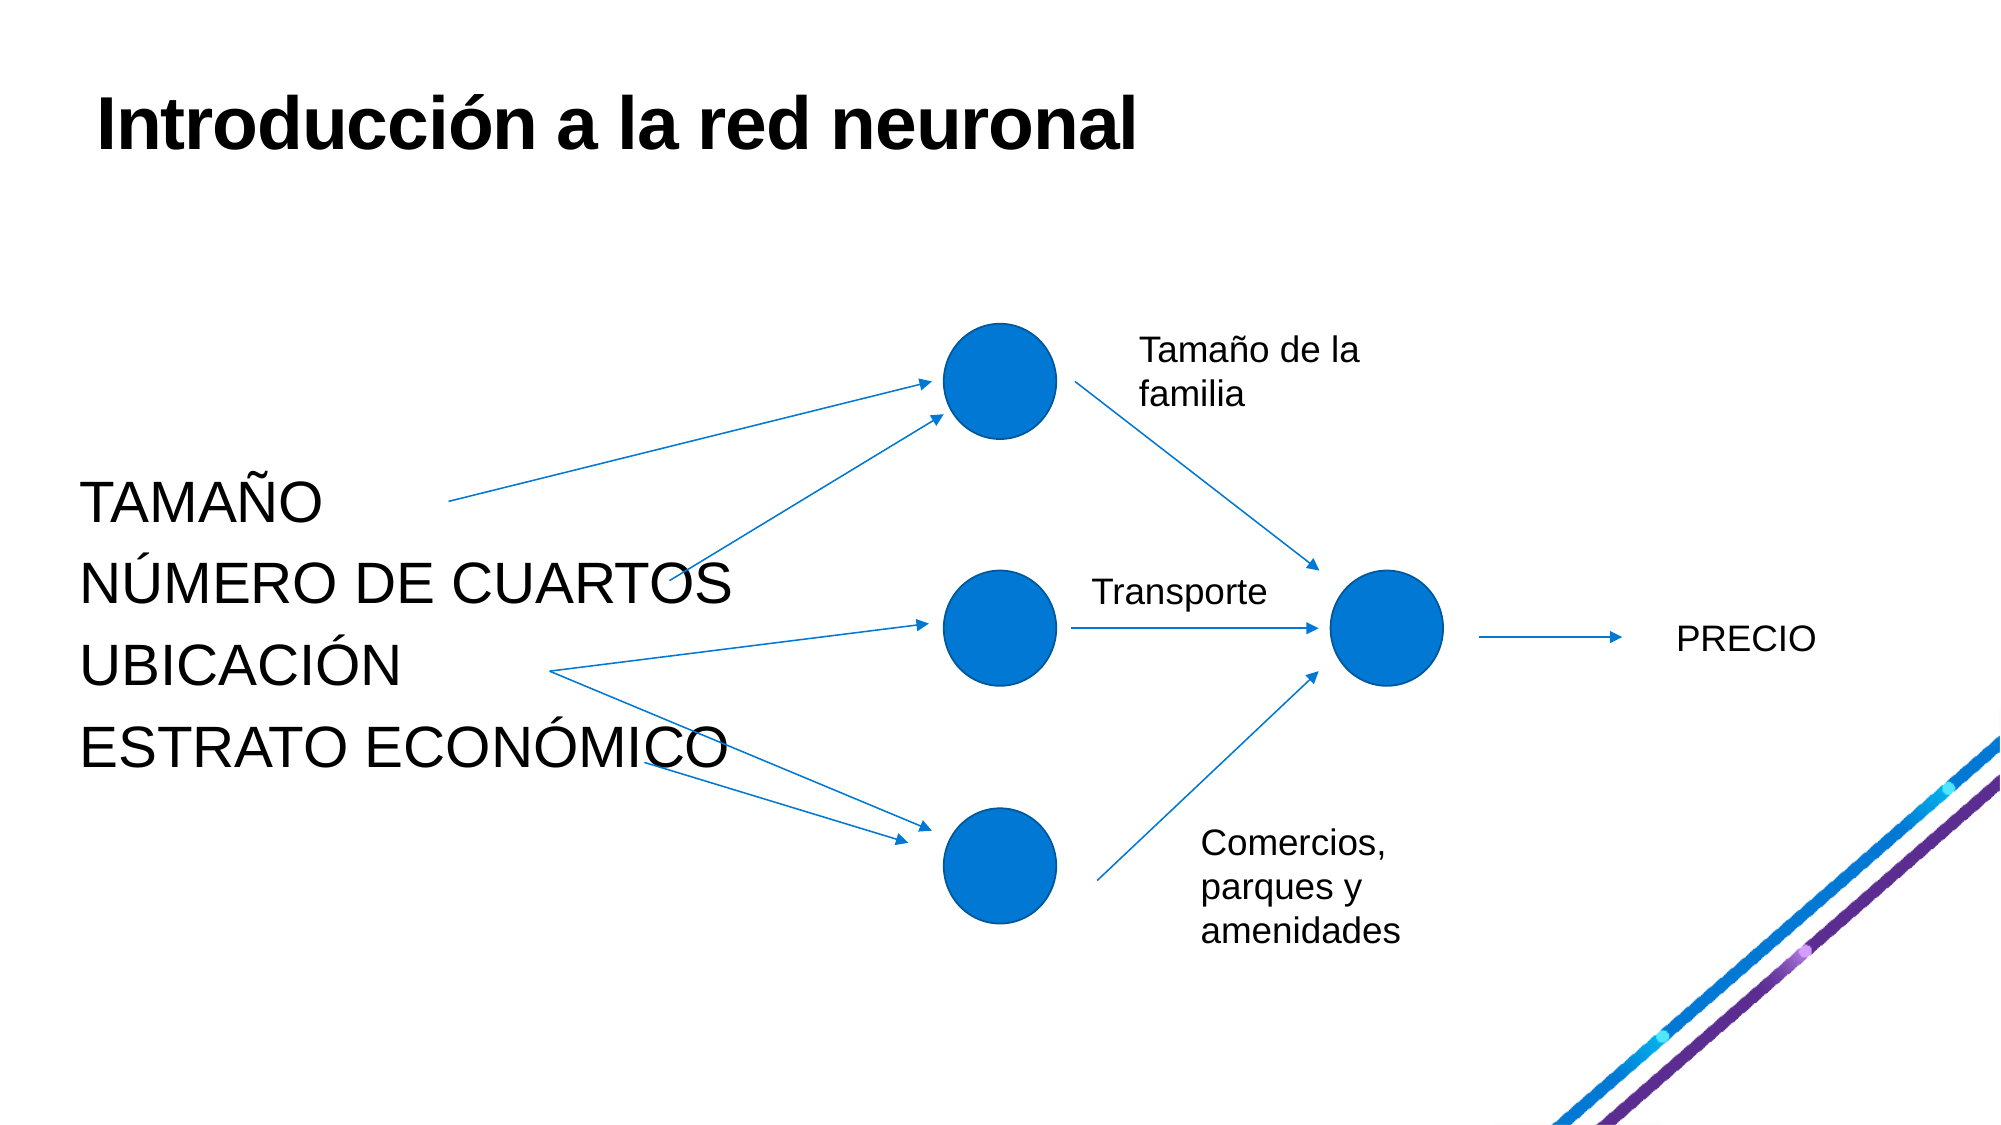

# Introducción a la red neuronal
Tamaño de la familia

TAMAÑO
NÚMERO DE CUARTOS
UBICACIÓN
ESTRATO ECONÓMICO
Transporte

PRECIO

Comercios, parques y amenidades